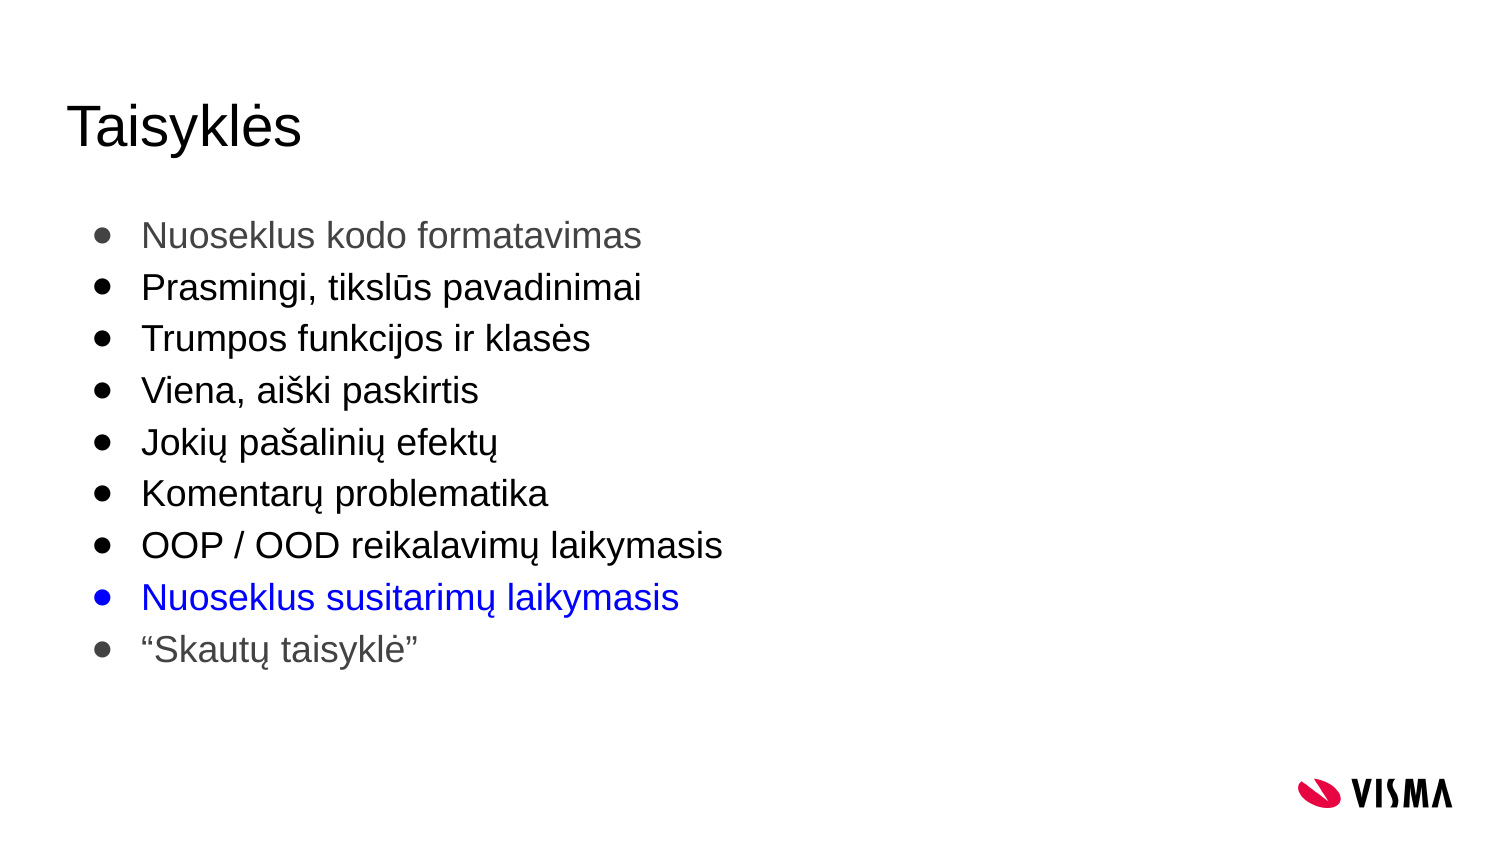

# Taisyklės
Nuoseklus kodo formatavimas
Prasmingi, tikslūs pavadinimai
Trumpos funkcijos ir klasės
Viena, aiški paskirtis
Jokių pašalinių efektų
Komentarų problematika
OOP / OOD reikalavimų laikymasis
Nuoseklus susitarimų laikymasis
“Skautų taisyklė”